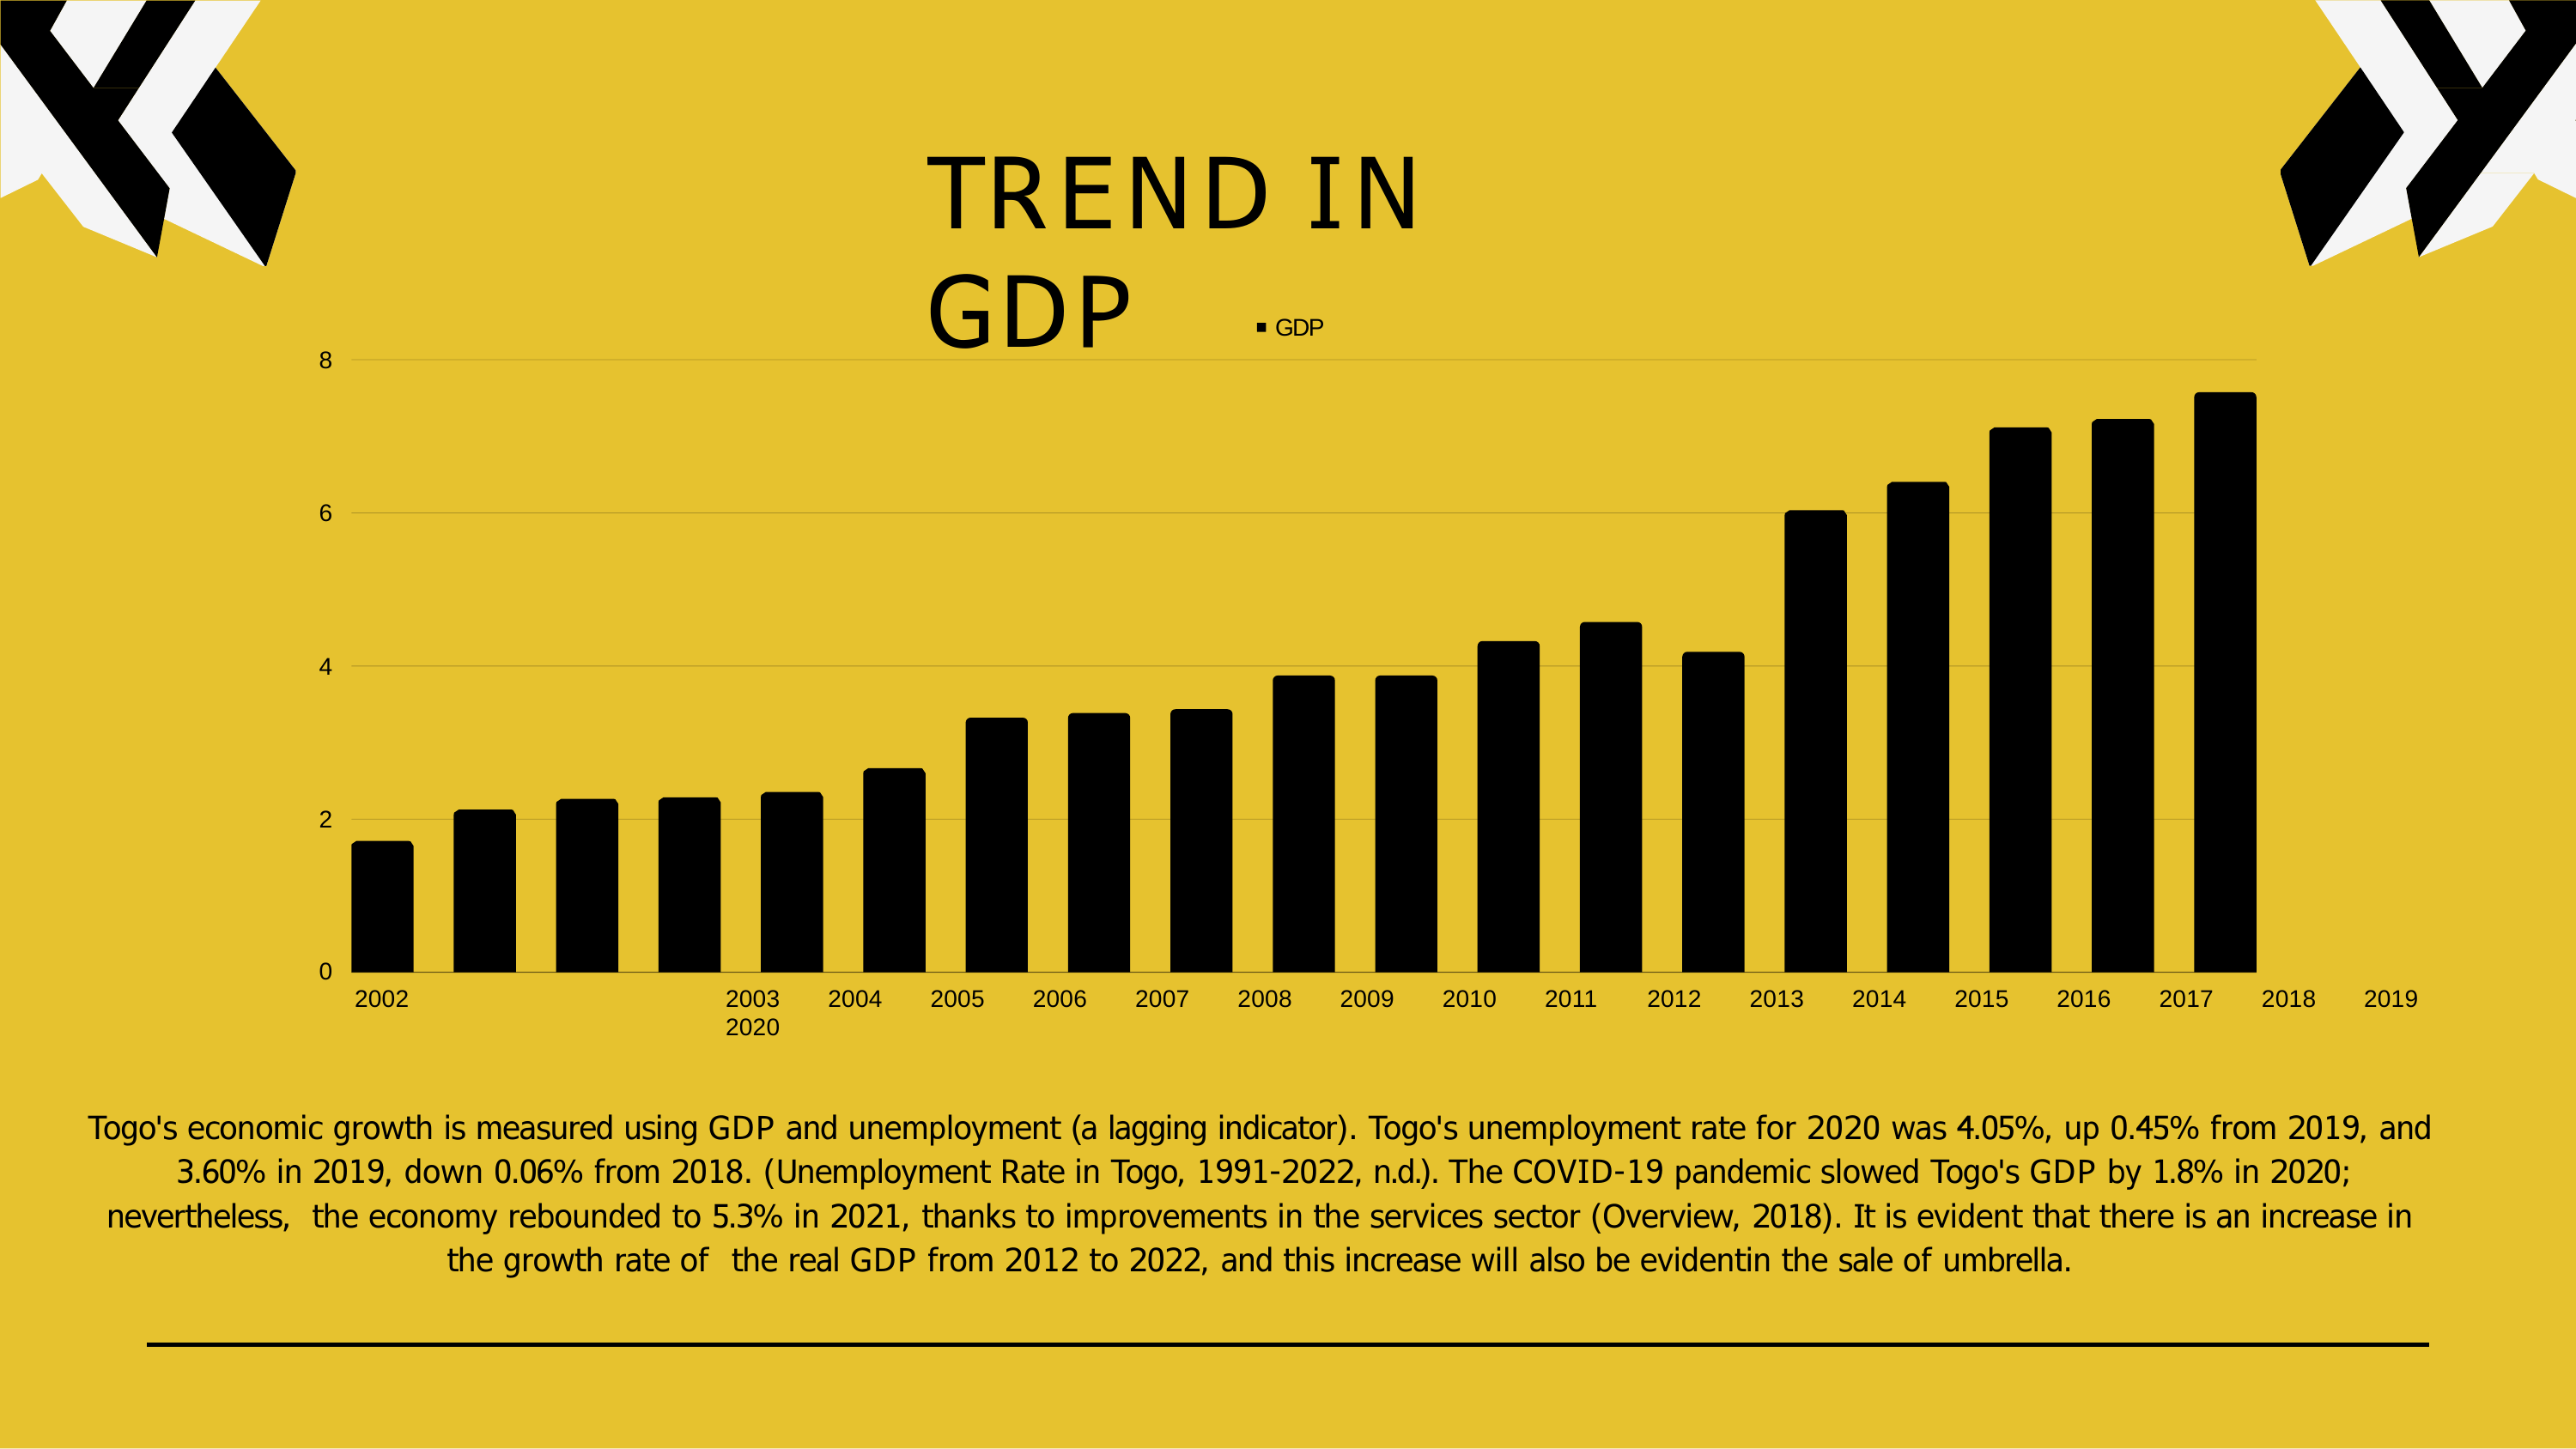

# TREND IN GDP
GDP

8

6

4
2
0
2002	2003	2004	2005	2006	2007	2008	2009	2010	2011	2012	2013	2014	2015	2016	2017	2018	2019	2020

Togo's economic growth is measured using GDP and unemployment (a lagging indicator). Togo's unemployment rate for 2020 was 4.05%, up 0.45% from 2019, and  3.60% in 2019, down 0.06% from 2018. (Unemployment Rate in Togo, 1991-2022, n.d.). The COVID-19 pandemic slowed Togo's GDP by 1.8% in 2020; nevertheless,  the economy rebounded to 5.3% in 2021, thanks to improvements in the services sector (Overview, 2018). It is evident that there is an increase in the growth rate of  the real GDP from 2012 to 2022, and this increase will also be evidentin the sale of umbrella.